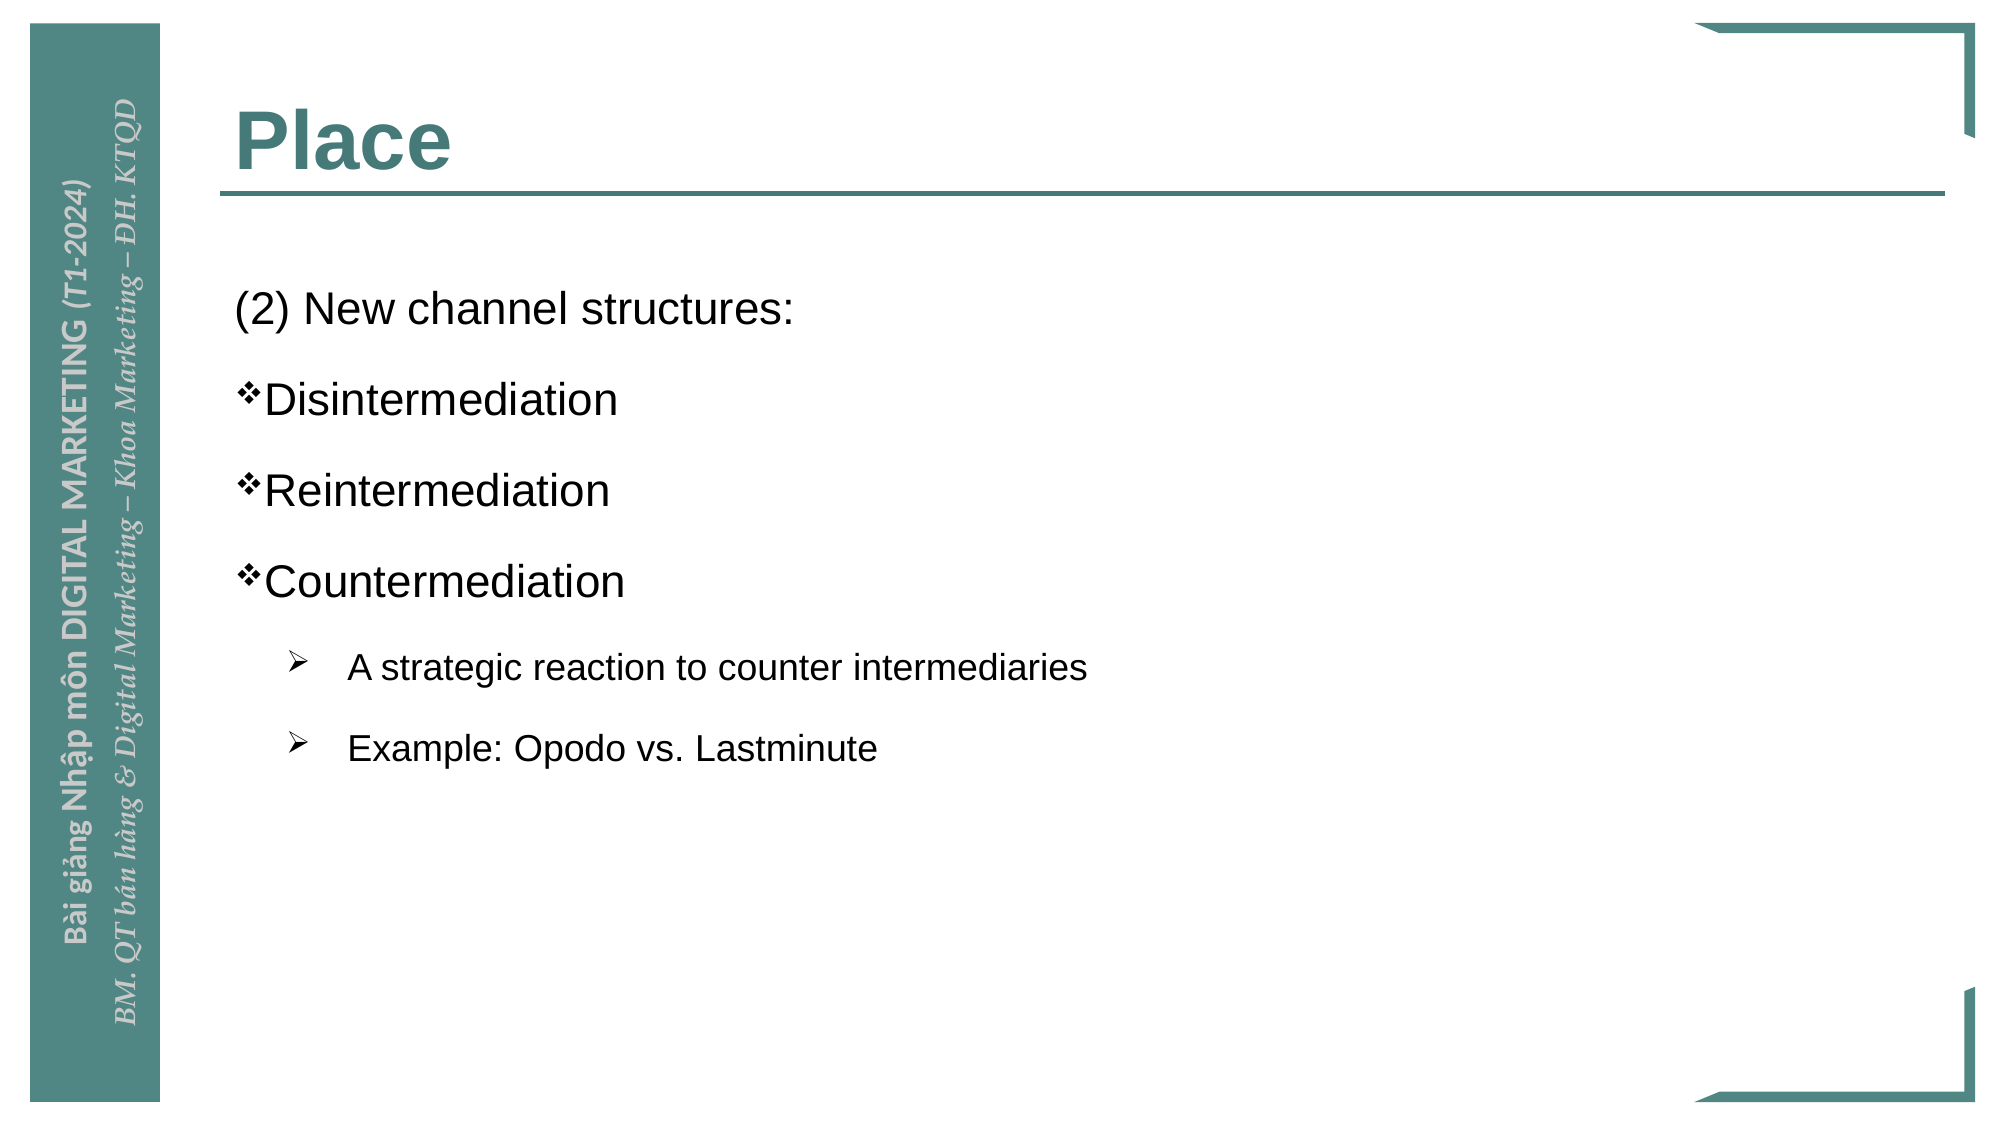

# Place
(2) New channel structures:
Disintermediation
Reintermediation
Countermediation
A strategic reaction to counter intermediaries
Example: Opodo vs. Lastminute